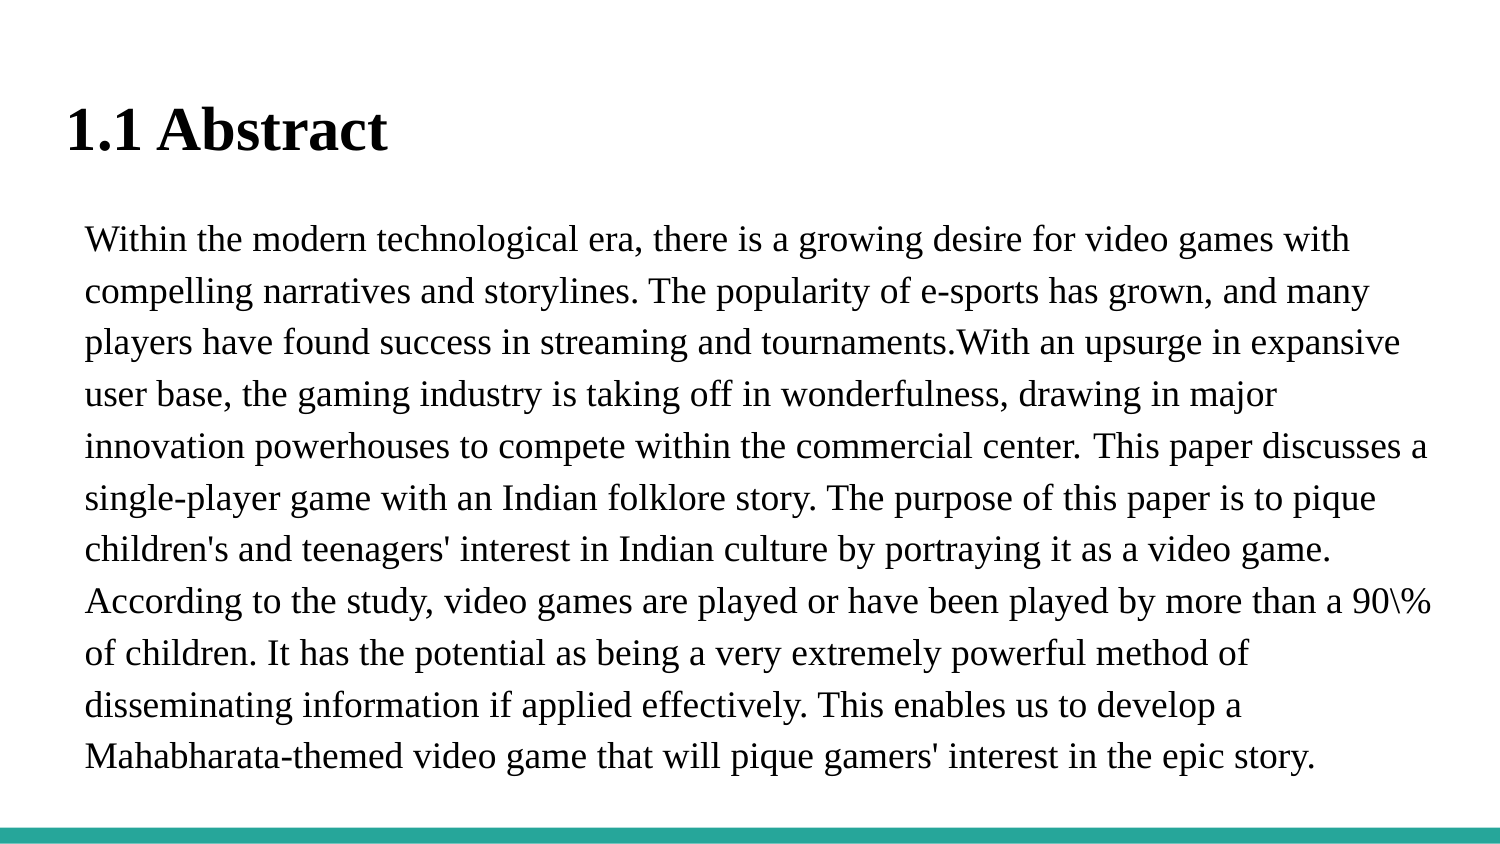

1.1 Abstract
Within the modern technological era, there is a growing desire for video games with compelling narratives and storylines. The popularity of e-sports has grown, and many players have found success in streaming and tournaments.With an upsurge in expansive user base, the gaming industry is taking off in wonderfulness, drawing in major innovation powerhouses to compete within the commercial center. This paper discusses a single-player game with an Indian folklore story. The purpose of this paper is to pique children's and teenagers' interest in Indian culture by portraying it as a video game. According to the study, video games are played or have been played by more than a 90\% of children. It has the potential as being a very extremely powerful method of disseminating information if applied effectively. This enables us to develop a Mahabharata-themed video game that will pique gamers' interest in the epic story.